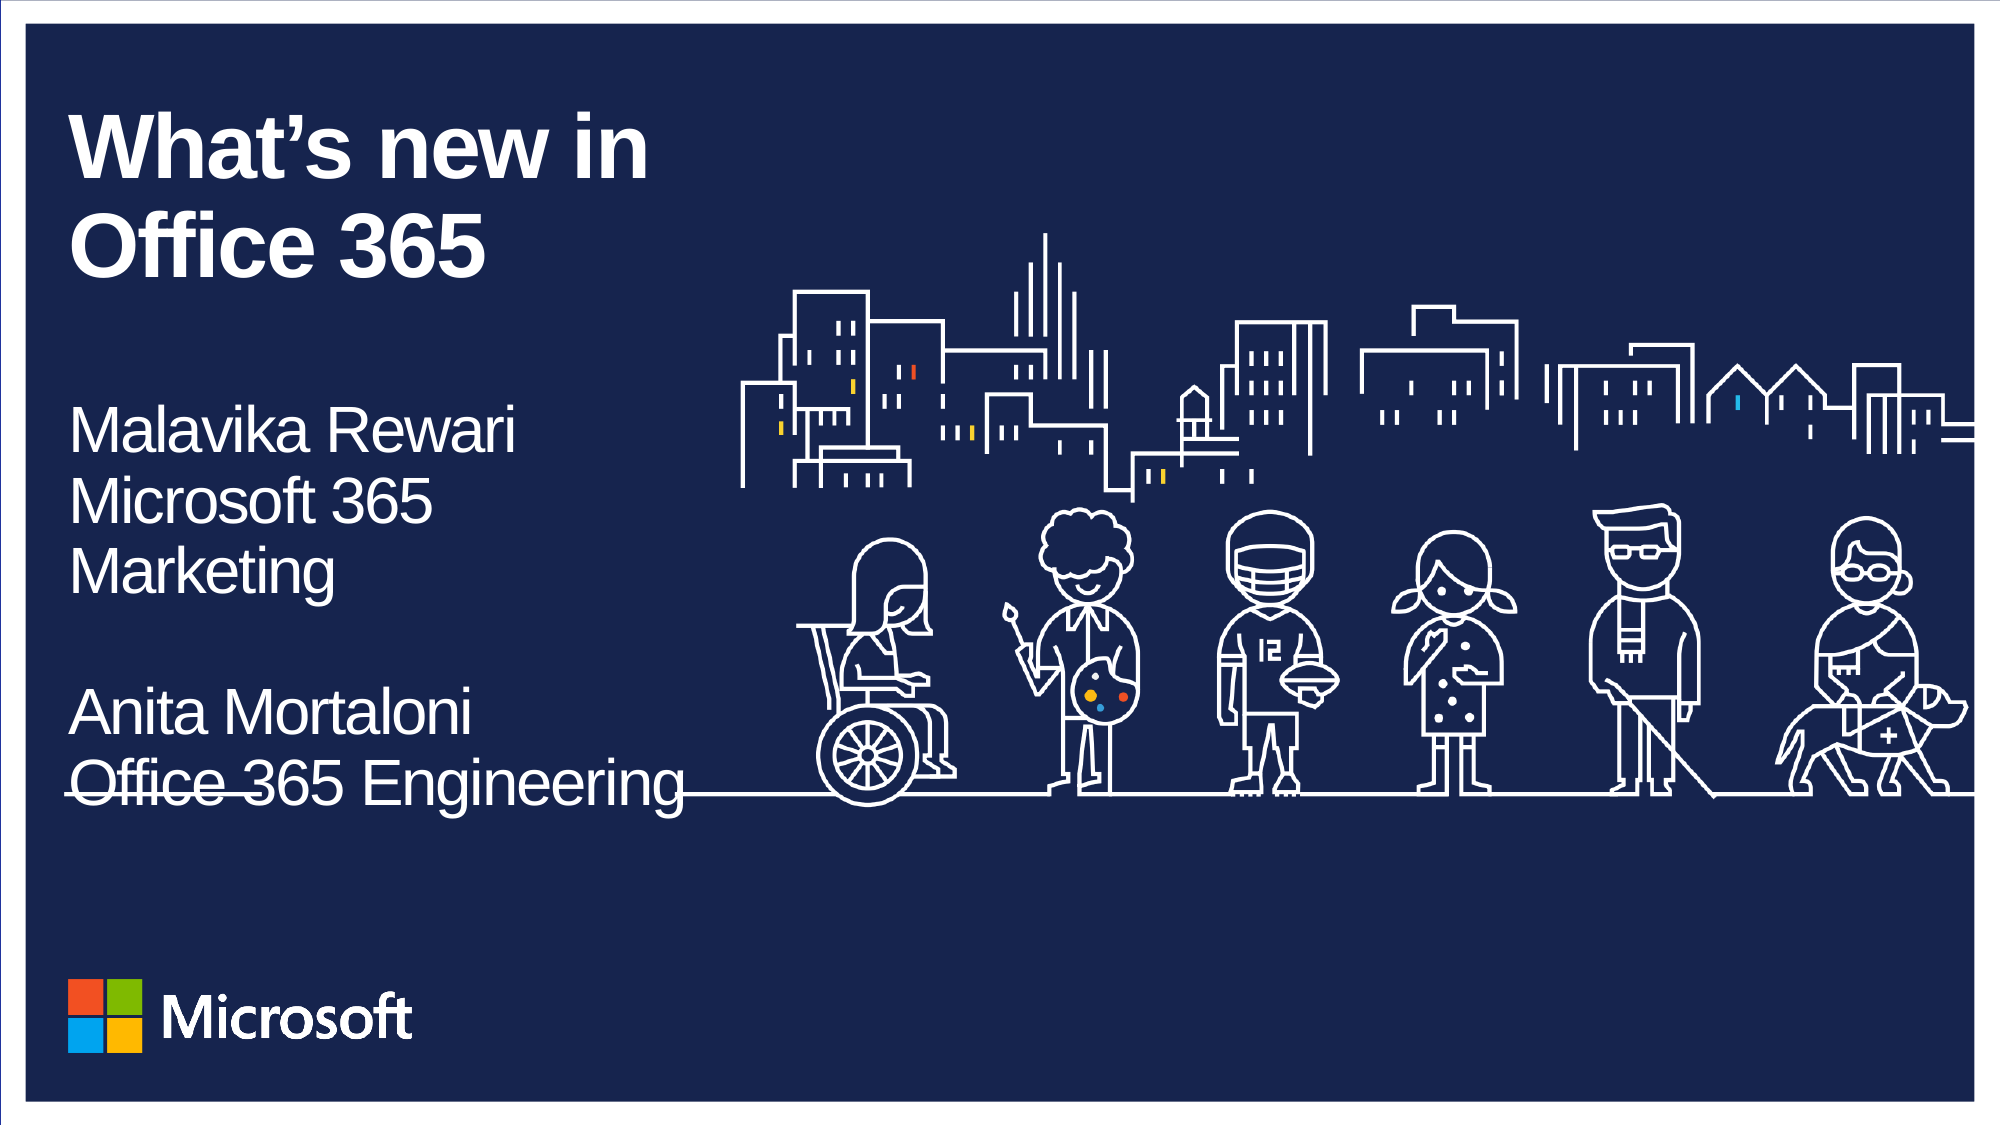

What’s new in Office 365
Malavika Rewari
Microsoft 365 Marketing
Anita Mortaloni
Office 365 Engineering